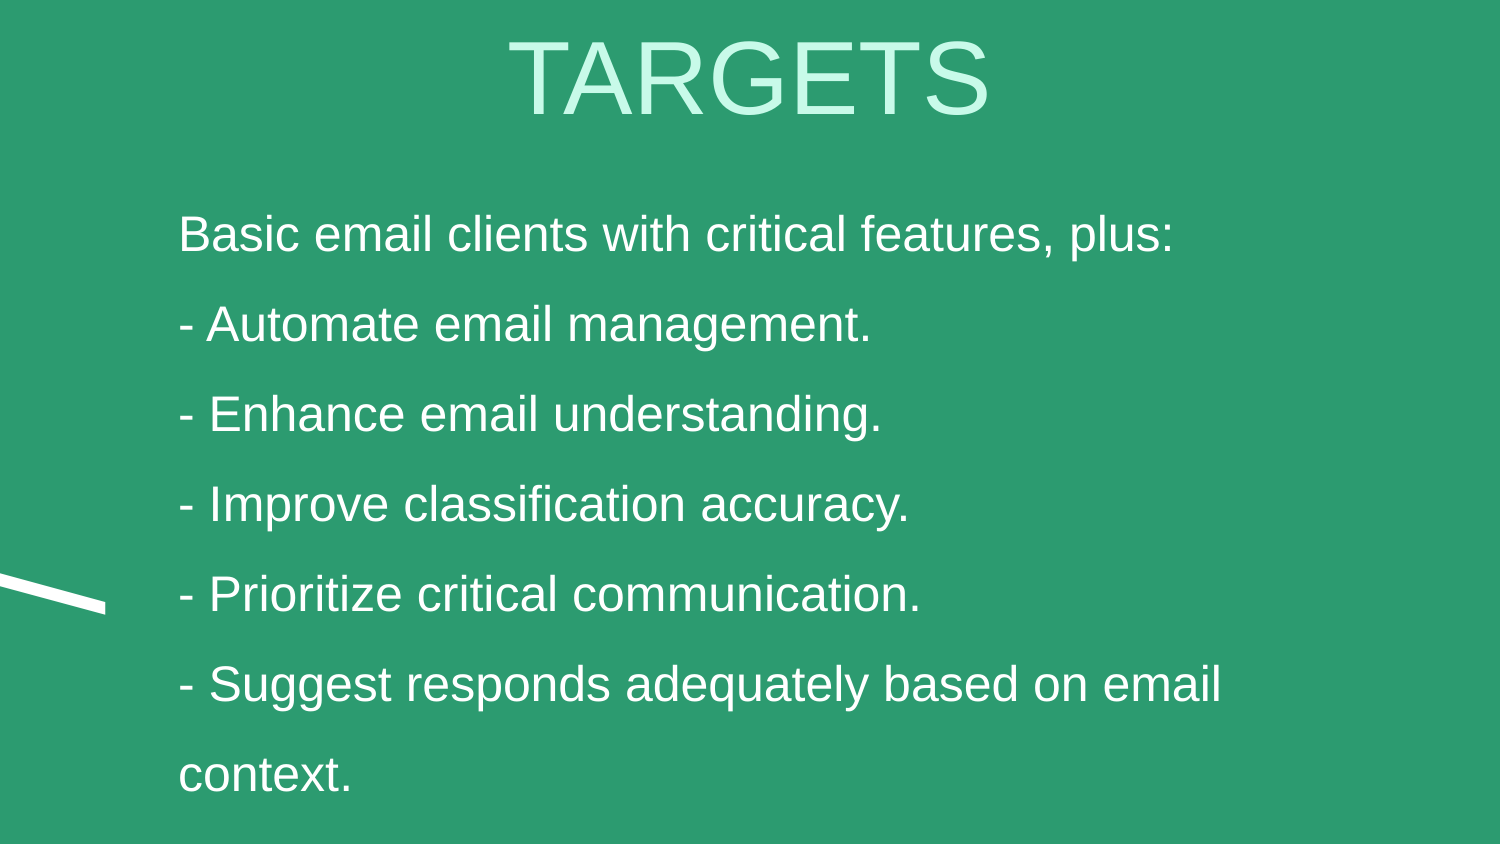

# TARGETS
Basic email clients with critical features, plus:
- Automate email management.
- Enhance email understanding.
- Improve classification accuracy.
- Prioritize critical communication.
- Suggest responds adequately based on email context.